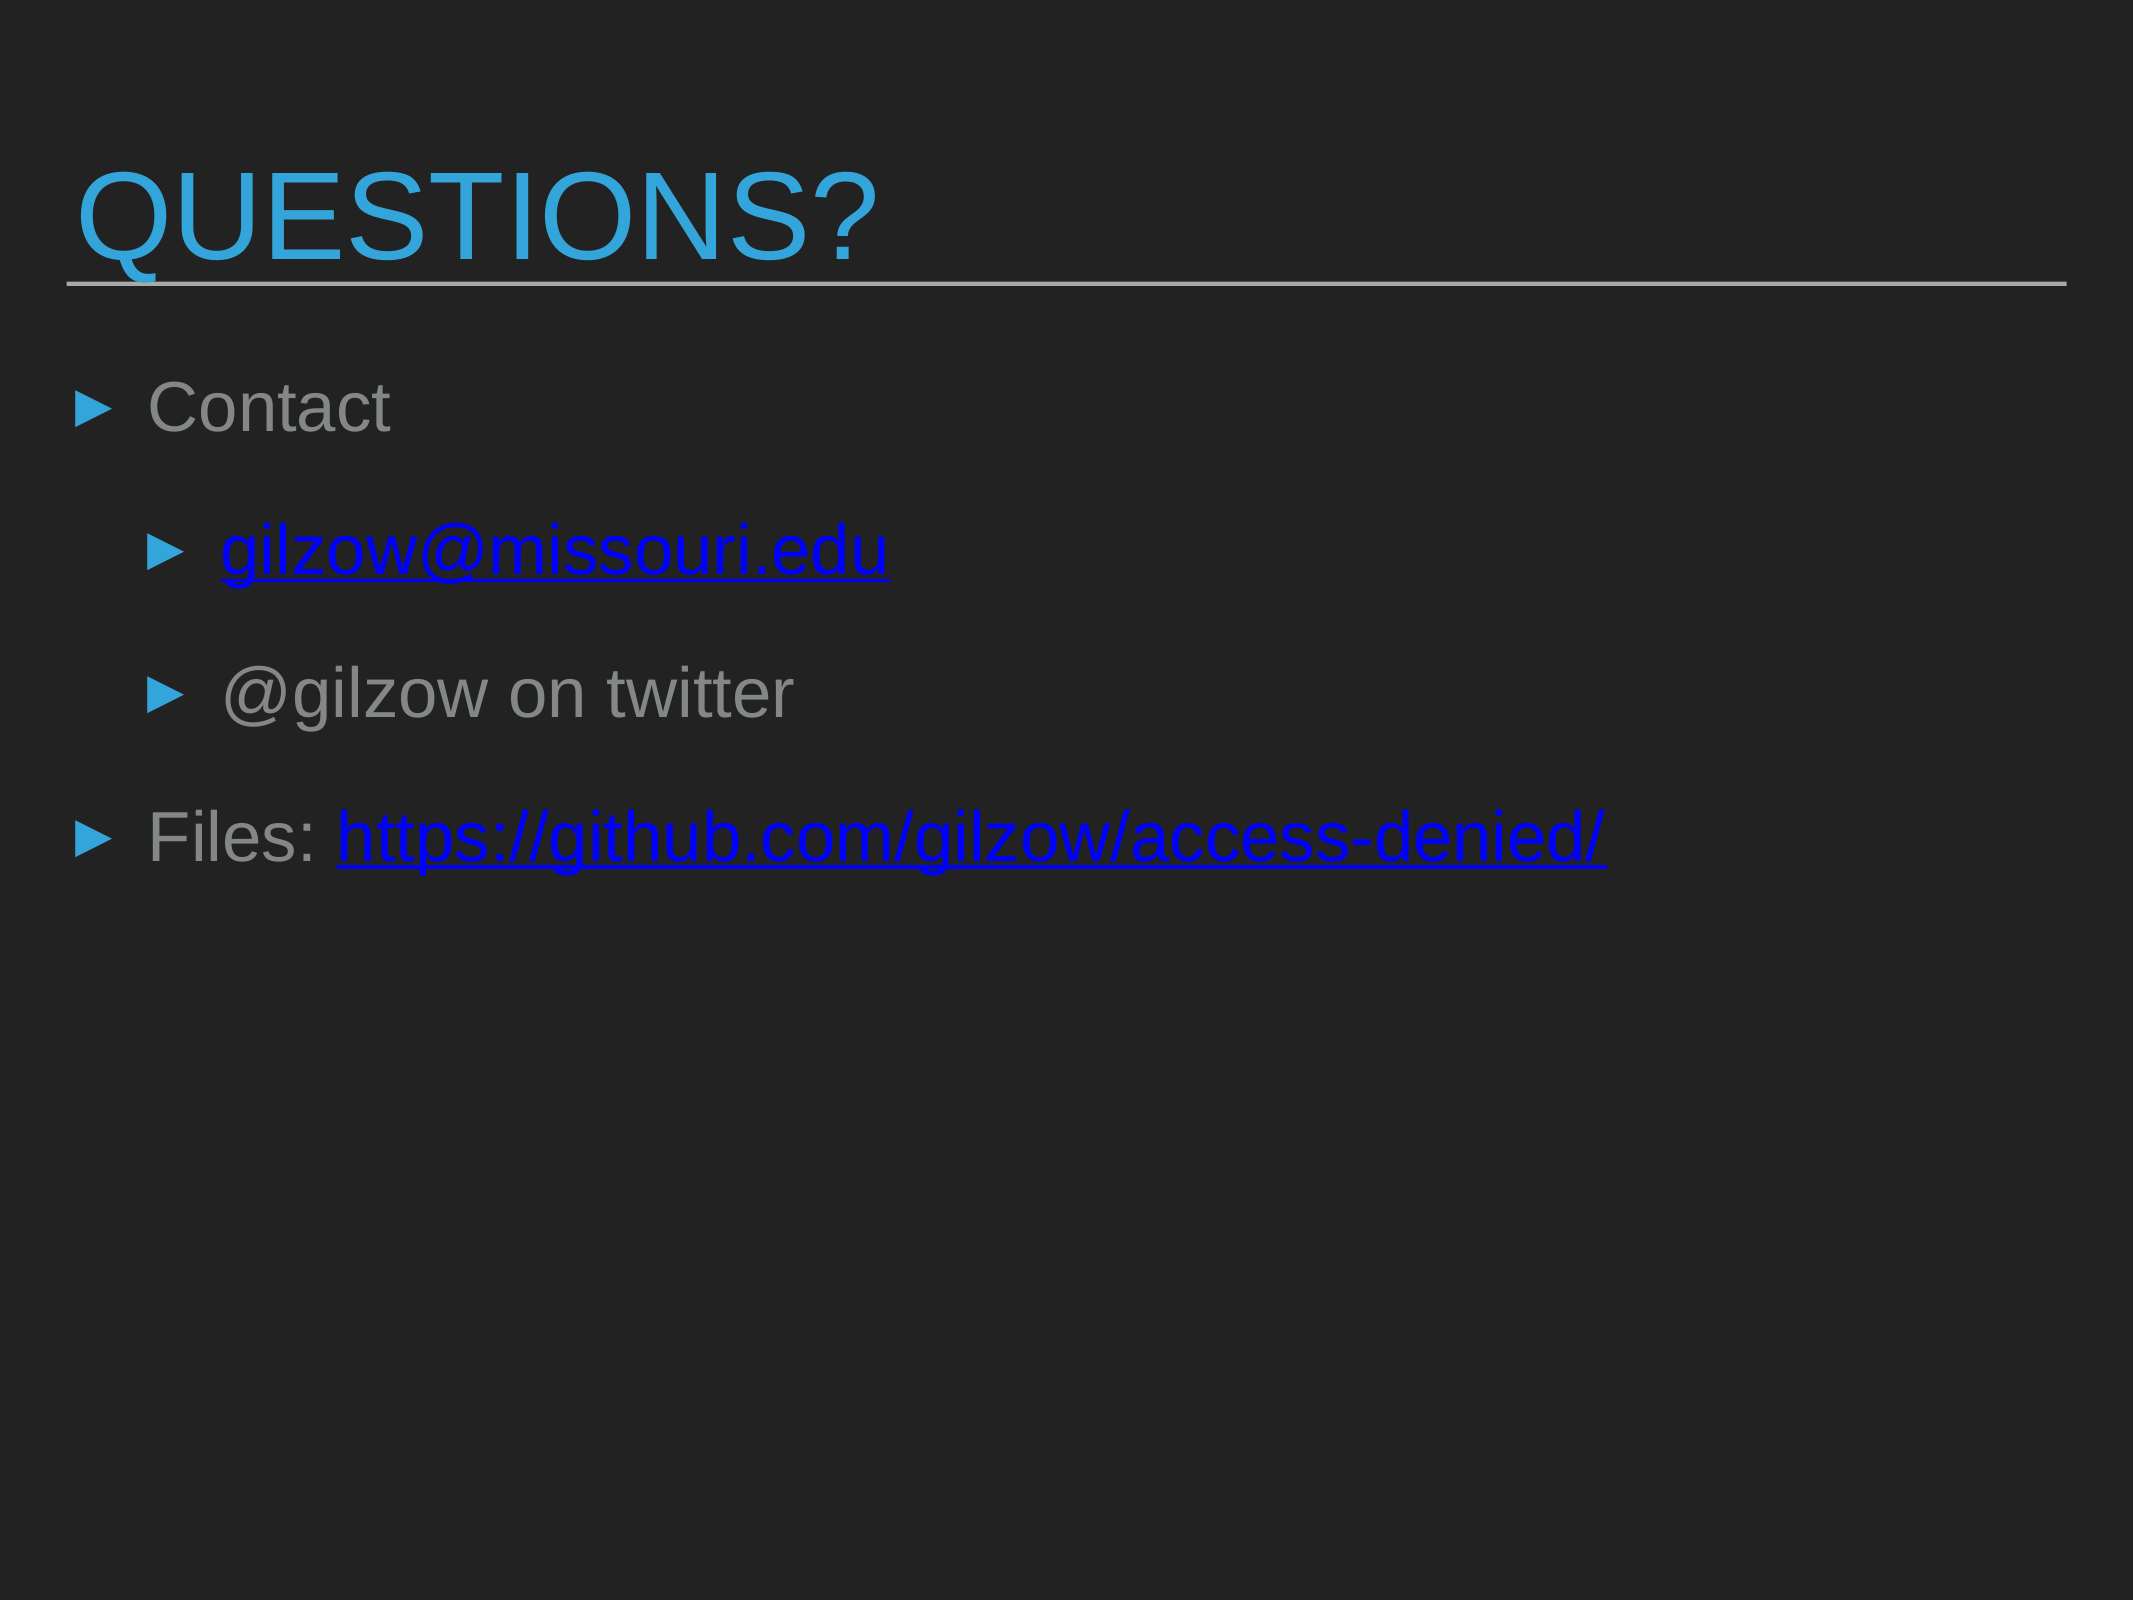

# questions?
Contact
gilzow@missouri.edu
@gilzow on twitter
Files: https://github.com/gilzow/access-denied/